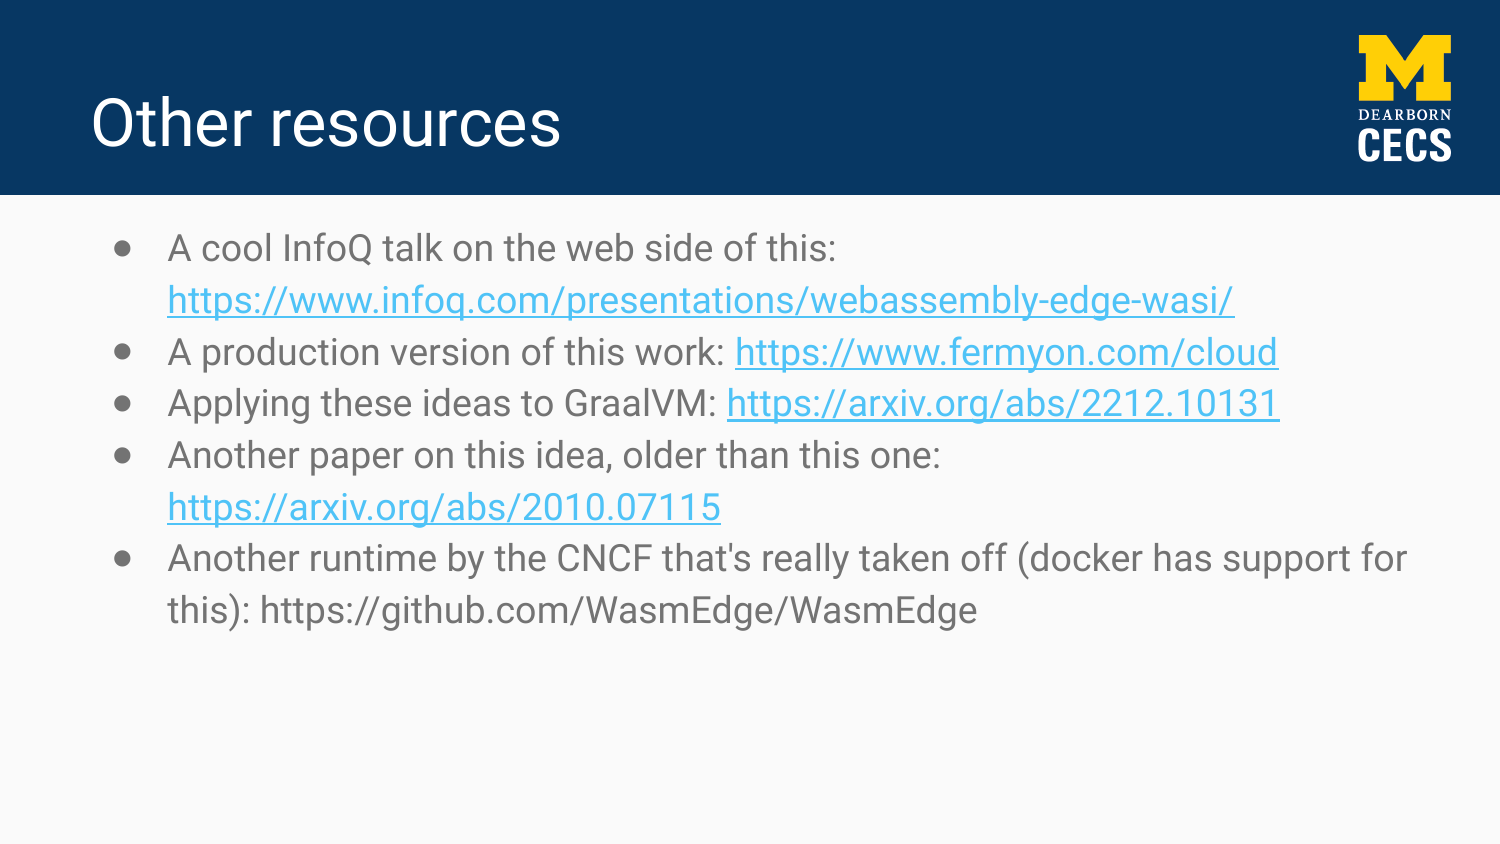

# Other resources
A cool InfoQ talk on the web side of this: https://www.infoq.com/presentations/webassembly-edge-wasi/
A production version of this work: https://www.fermyon.com/cloud
Applying these ideas to GraalVM: https://arxiv.org/abs/2212.10131
Another paper on this idea, older than this one: https://arxiv.org/abs/2010.07115
Another runtime by the CNCF that's really taken off (docker has support for this): https://github.com/WasmEdge/WasmEdge